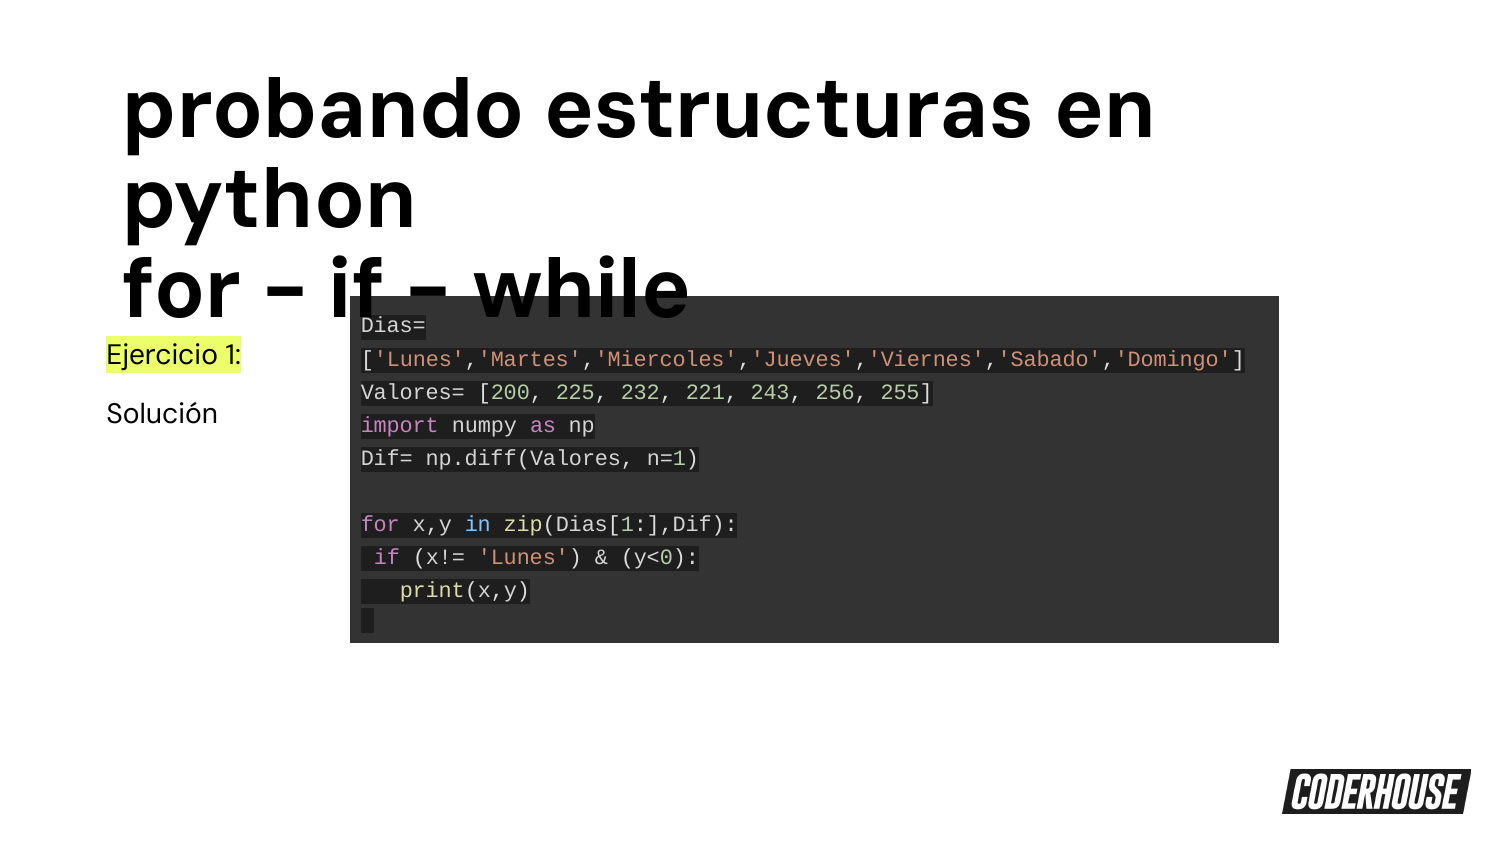

probando estructuras en python
for - if - while

Ejercicio 1:
Solución

| Dias= ['Lunes','Martes','Miercoles','Jueves','Viernes','Sabado','Domingo'] Valores= [200, 225, 232, 221, 243, 256, 255] import numpy as np Dif= np.diff(Valores, n=1) for x,y in zip(Dias[1:],Dif): if (x!= 'Lunes') & (y<0): print(x,y) |
| --- |